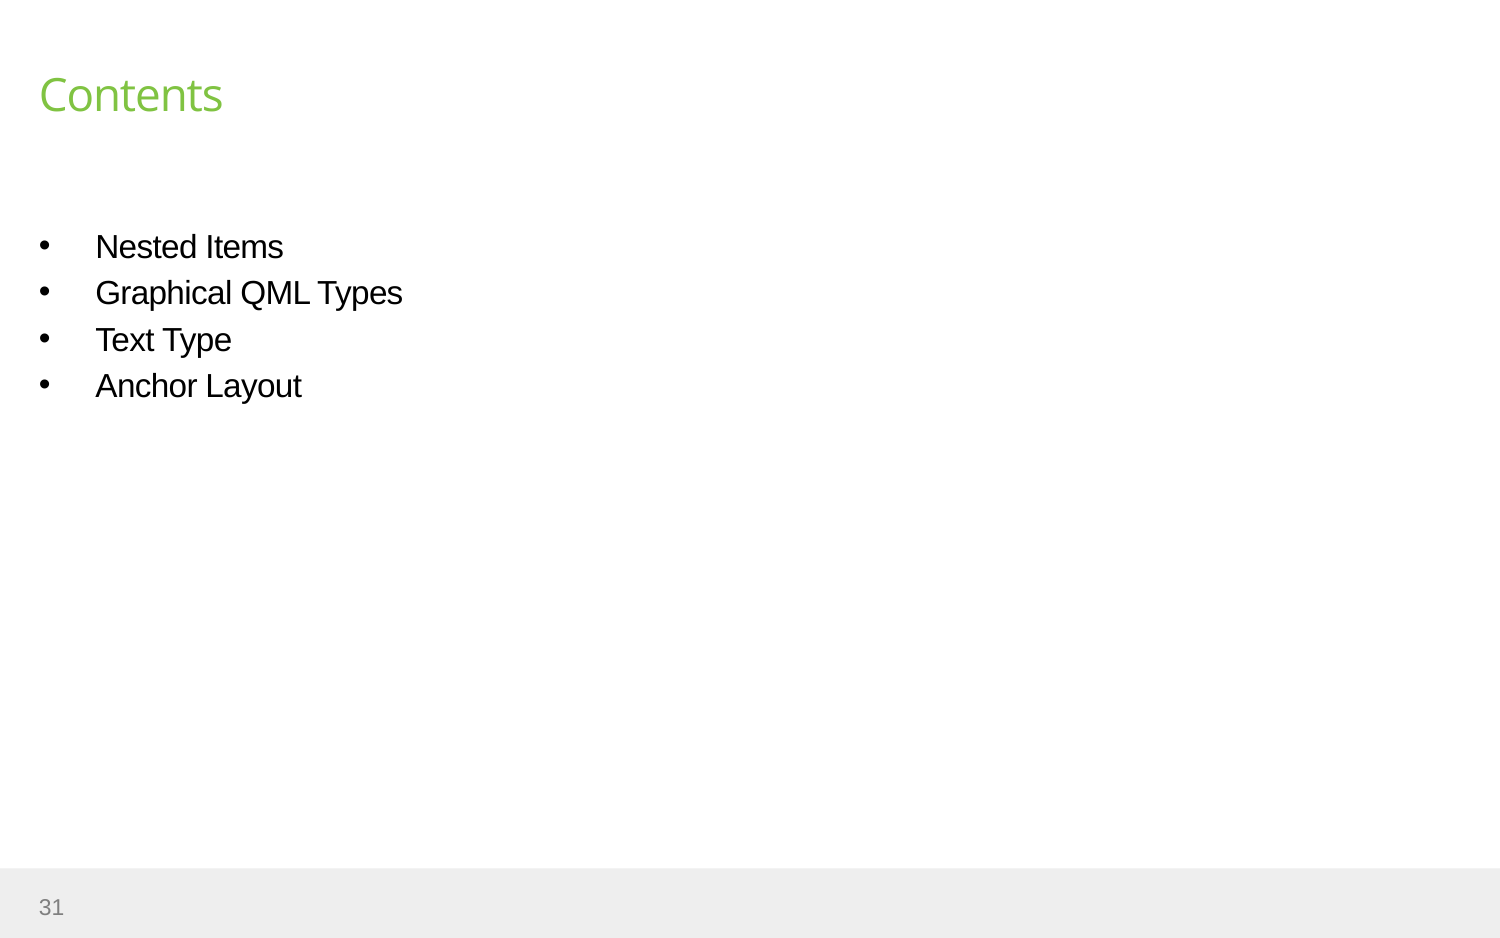

# Contents
Nested Items
Graphical QML Types
Text Type
Anchor Layout
31